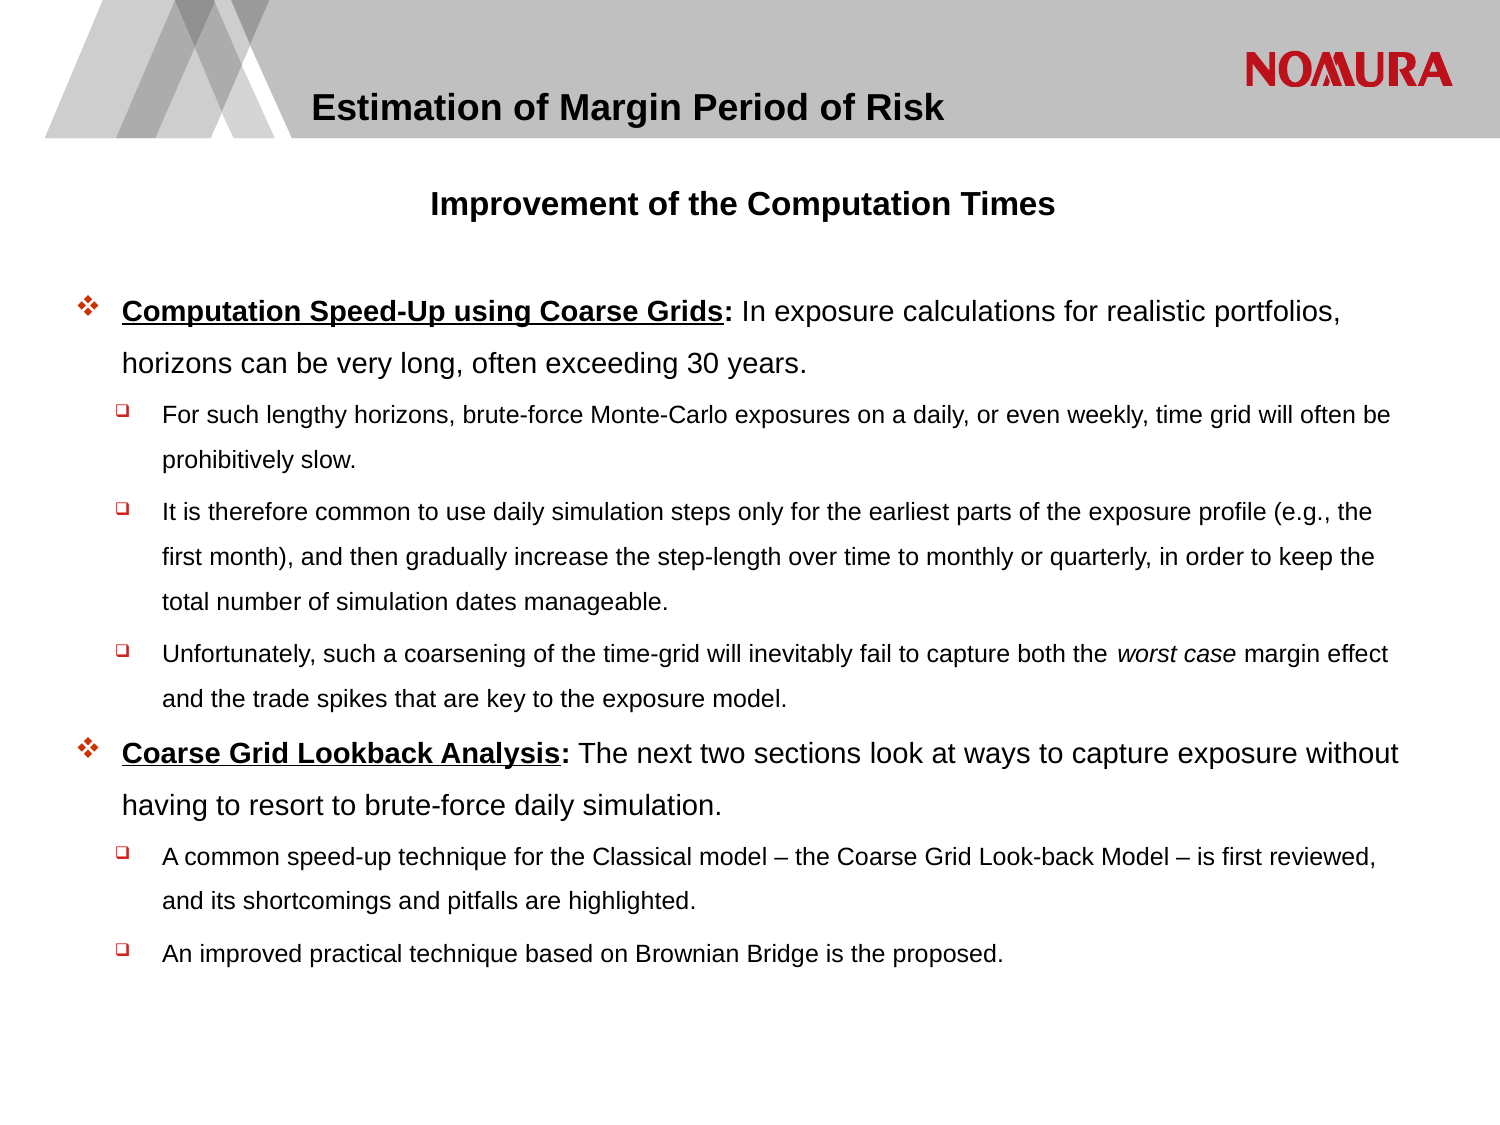

# Estimation of Margin Period of Risk
Improvement of the Computation Times

Computation Speed-Up using Coarse Grids: In exposure calculations for realistic portfolios, horizons can be very long, often exceeding 30 years.
For such lengthy horizons, brute-force Monte-Carlo exposures on a daily, or even weekly, time grid will often be prohibitively slow.
It is therefore common to use daily simulation steps only for the earliest parts of the exposure profile (e.g., the first month), and then gradually increase the step-length over time to monthly or quarterly, in order to keep the total number of simulation dates manageable.
Unfortunately, such a coarsening of the time-grid will inevitably fail to capture both the worst case margin effect and the trade spikes that are key to the exposure model.
Coarse Grid Lookback Analysis: The next two sections look at ways to capture exposure without having to resort to brute-force daily simulation.
A common speed-up technique for the Classical model – the Coarse Grid Look-back Model – is first reviewed, and its shortcomings and pitfalls are highlighted.
An improved practical technique based on Brownian Bridge is the proposed.